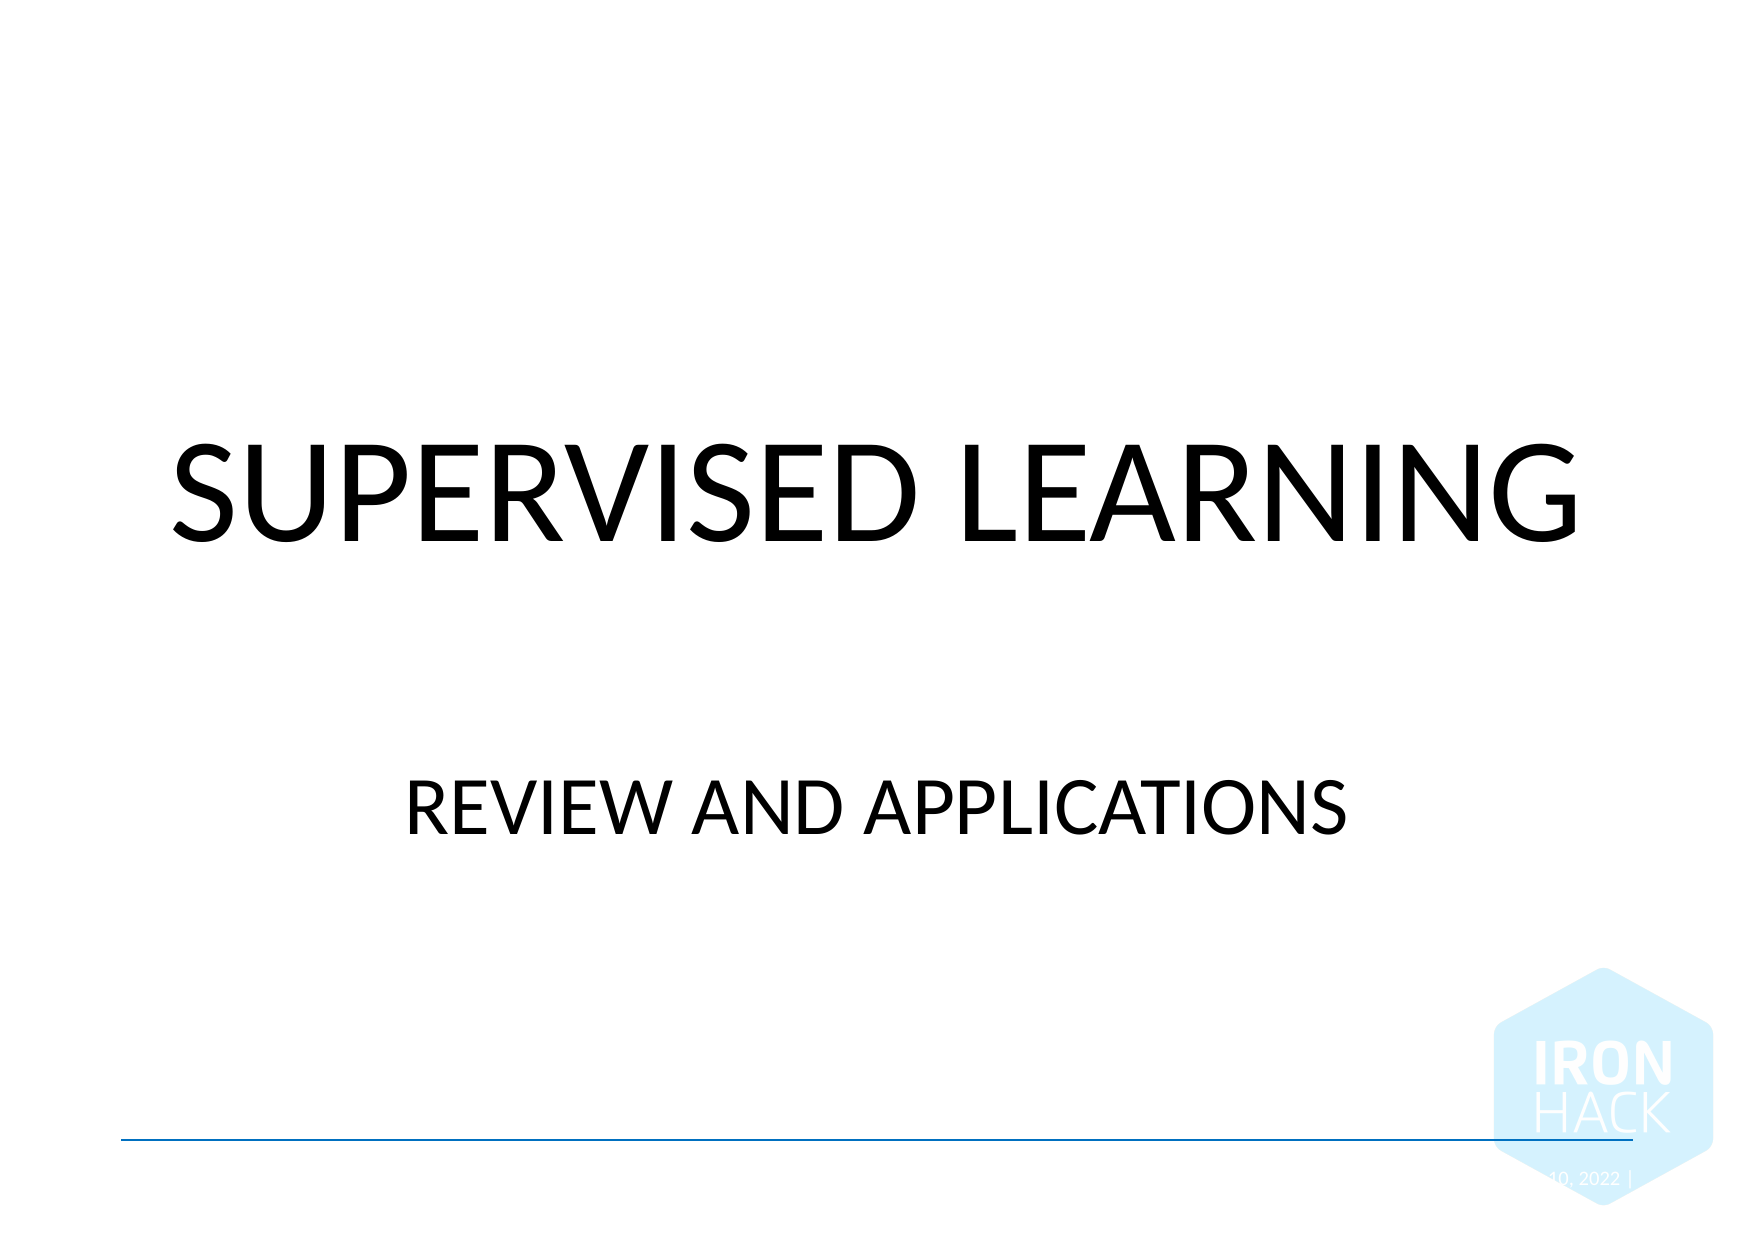

Supervised Learning

Review and applications
March 10, 2022 |
117